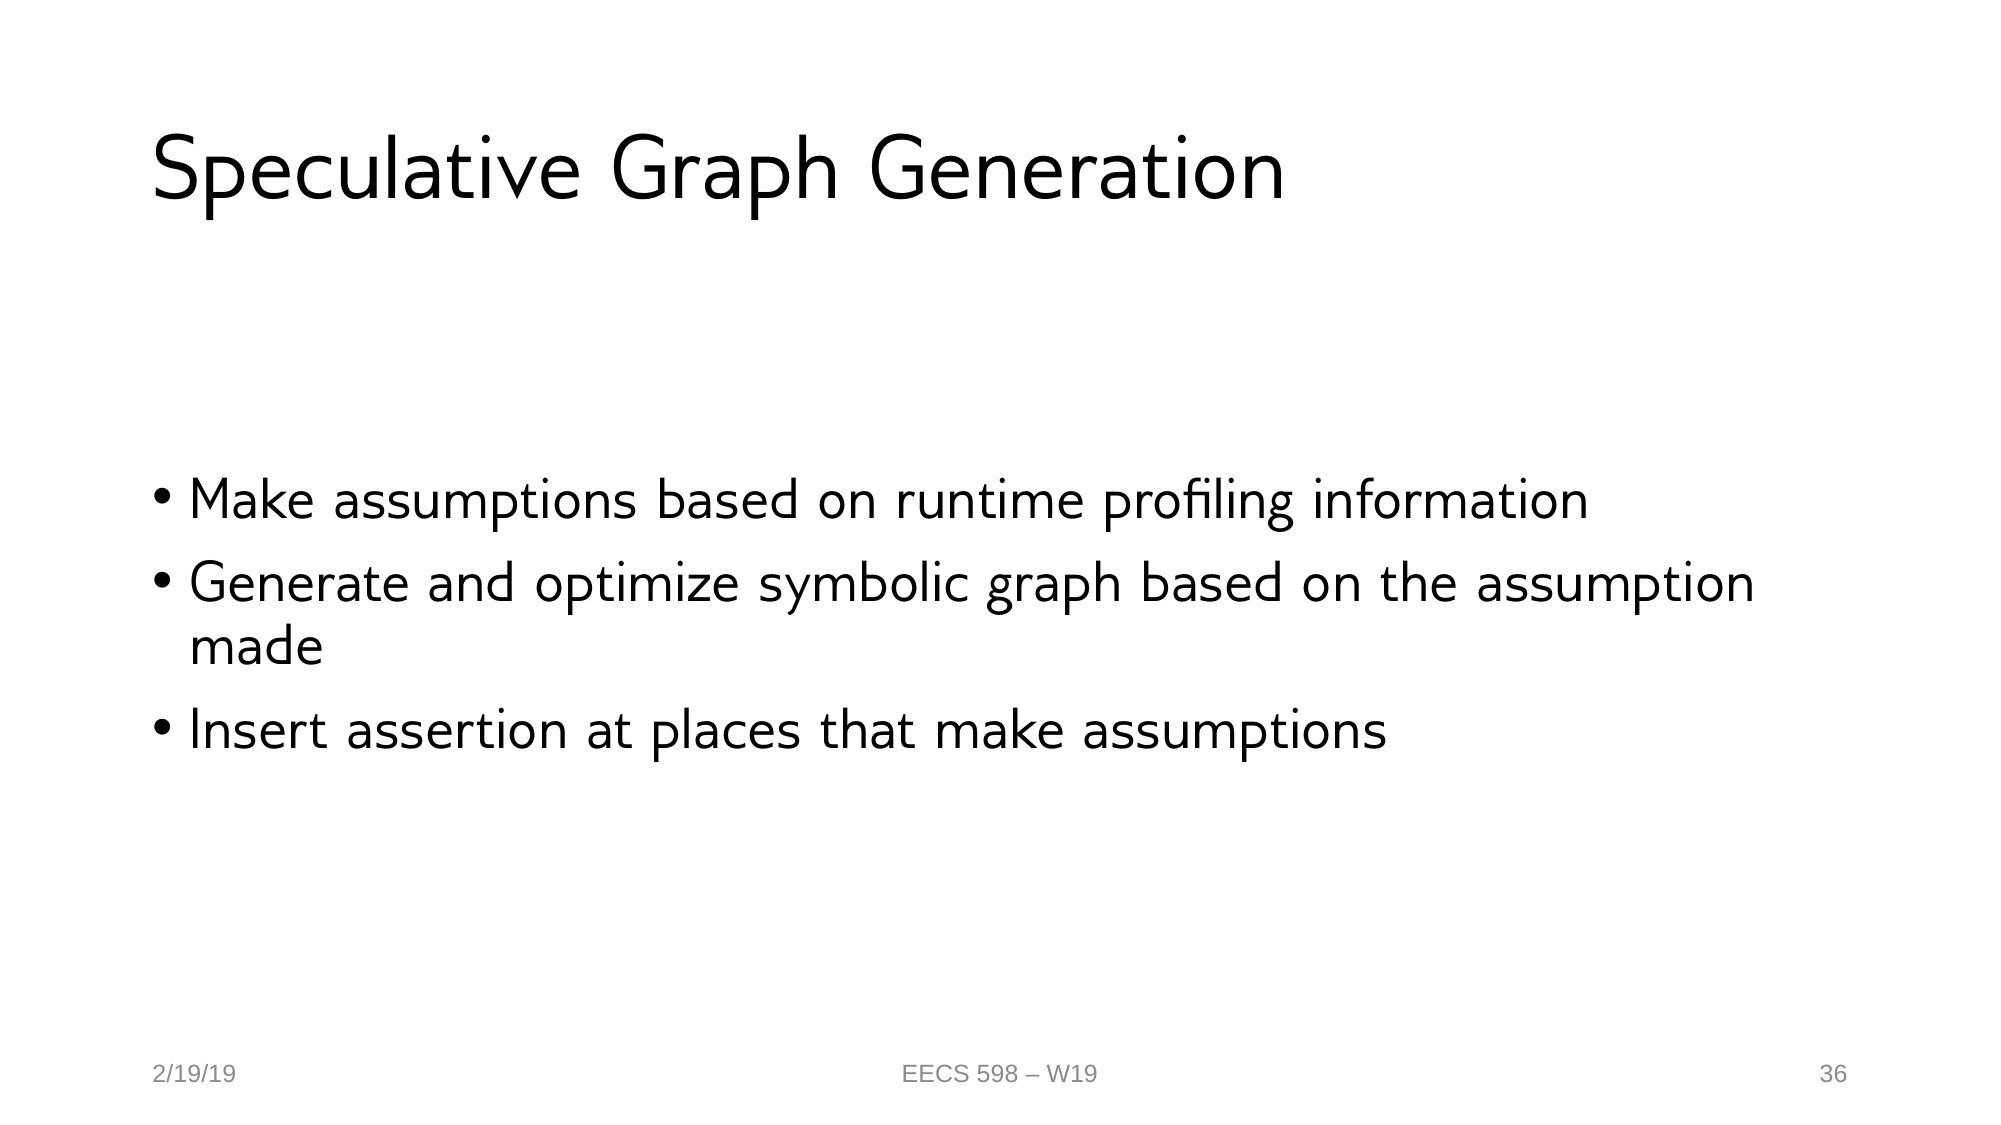

# Speculative Graph Generation
Make assumptions based on runtime profiling information
Generate and optimize symbolic graph based on the assumption made
Insert assertion at places that make assumptions

2/19/19
EECS 598 – W19
36